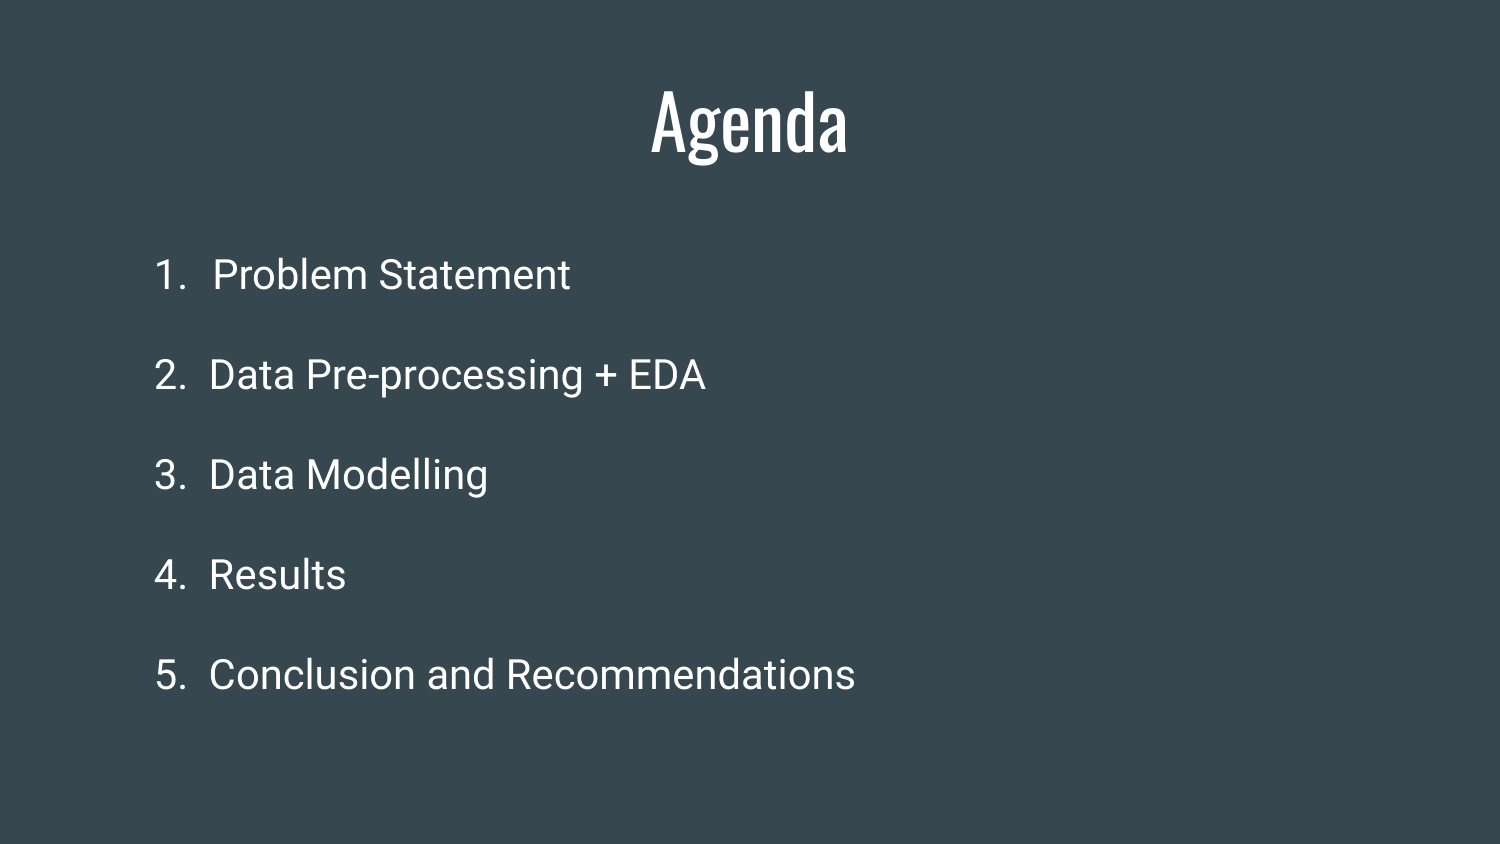

# Agenda
Problem Statement

2.  Data Pre-processing + EDA

3.  Data Modelling

4.  Results

5.  Conclusion and Recommendations